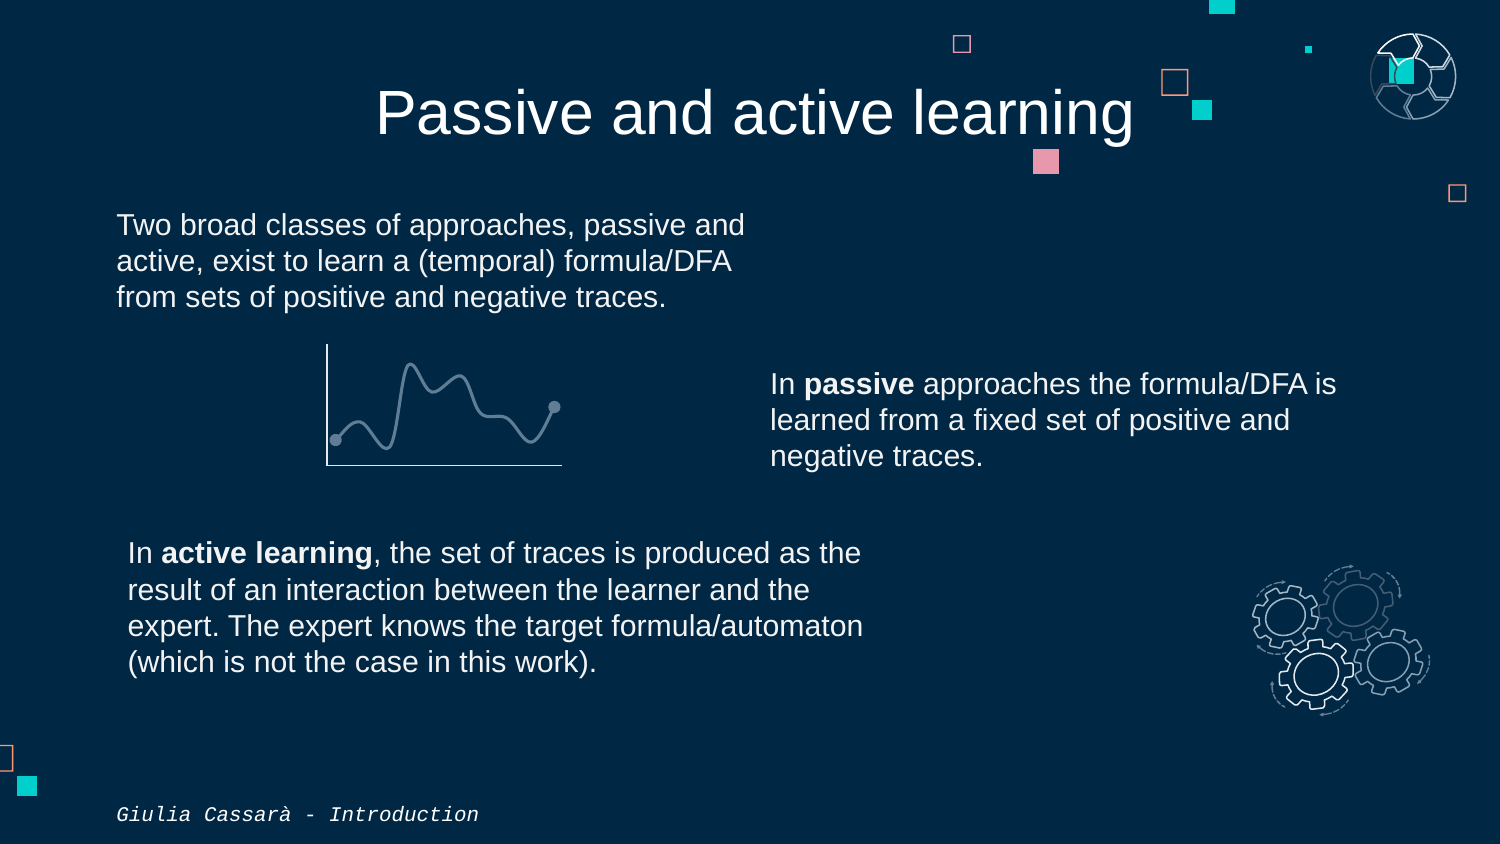

# Passive and active learning
Two broad classes of approaches, passive and active, exist to learn a (temporal) formula/DFA from sets of positive and negative traces.

In passive approaches the formula/DFA is learned from a fixed set of positive and negative traces.
In active learning, the set of traces is produced as the result of an interaction between the learner and the expert. The expert knows the target formula/automaton (which is not the case in this work).

Giulia Cassarà - Introduction